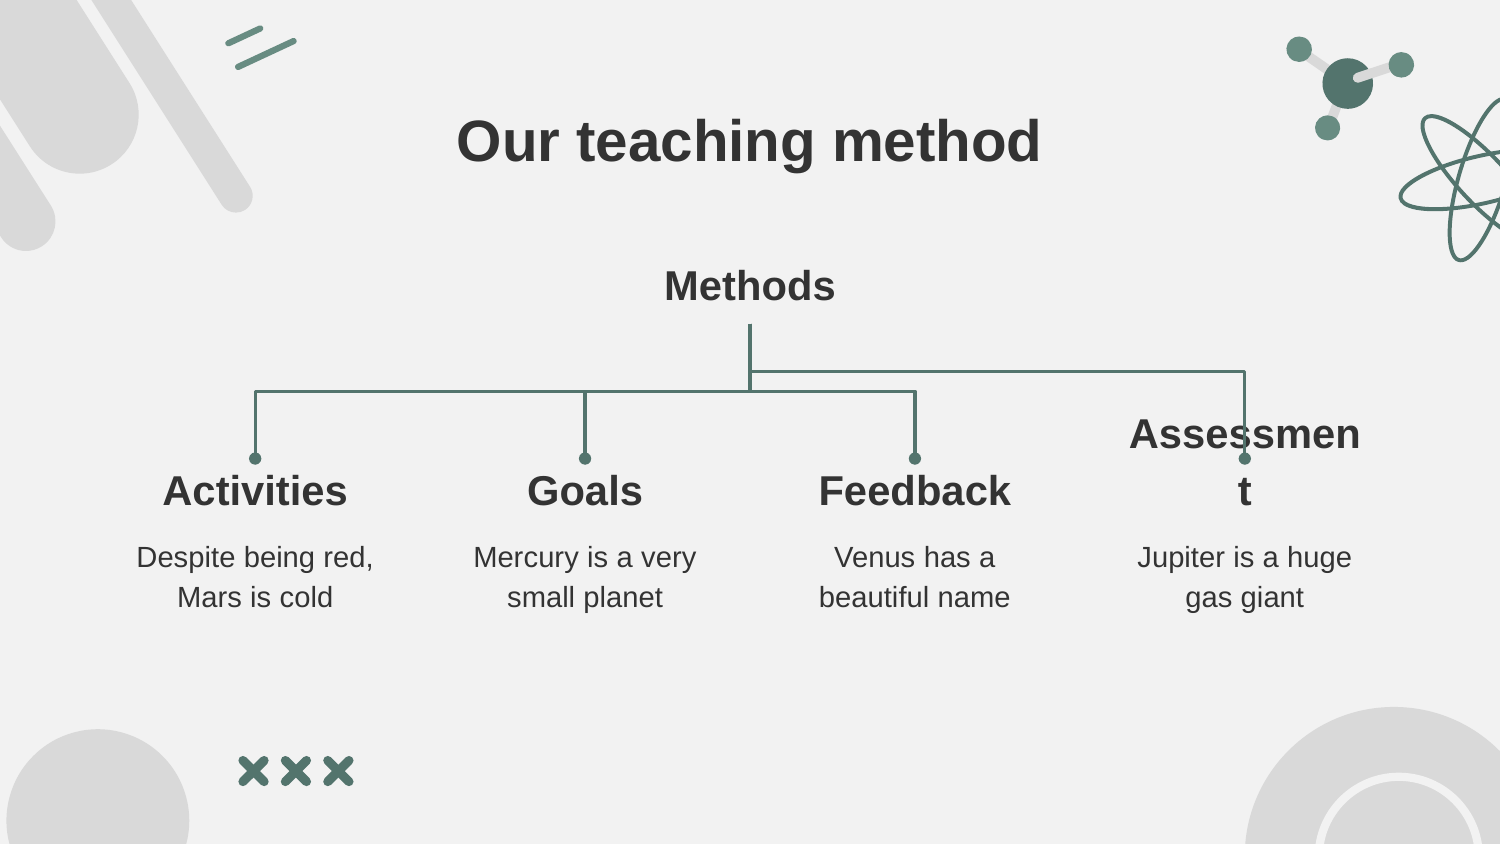

# Our teaching method
Methods
Activities
Goals
Feedback
Assessment
Jupiter is a huge gas giant
Venus has a beautiful name
Mercury is a very small planet
Despite being red, Mars is cold